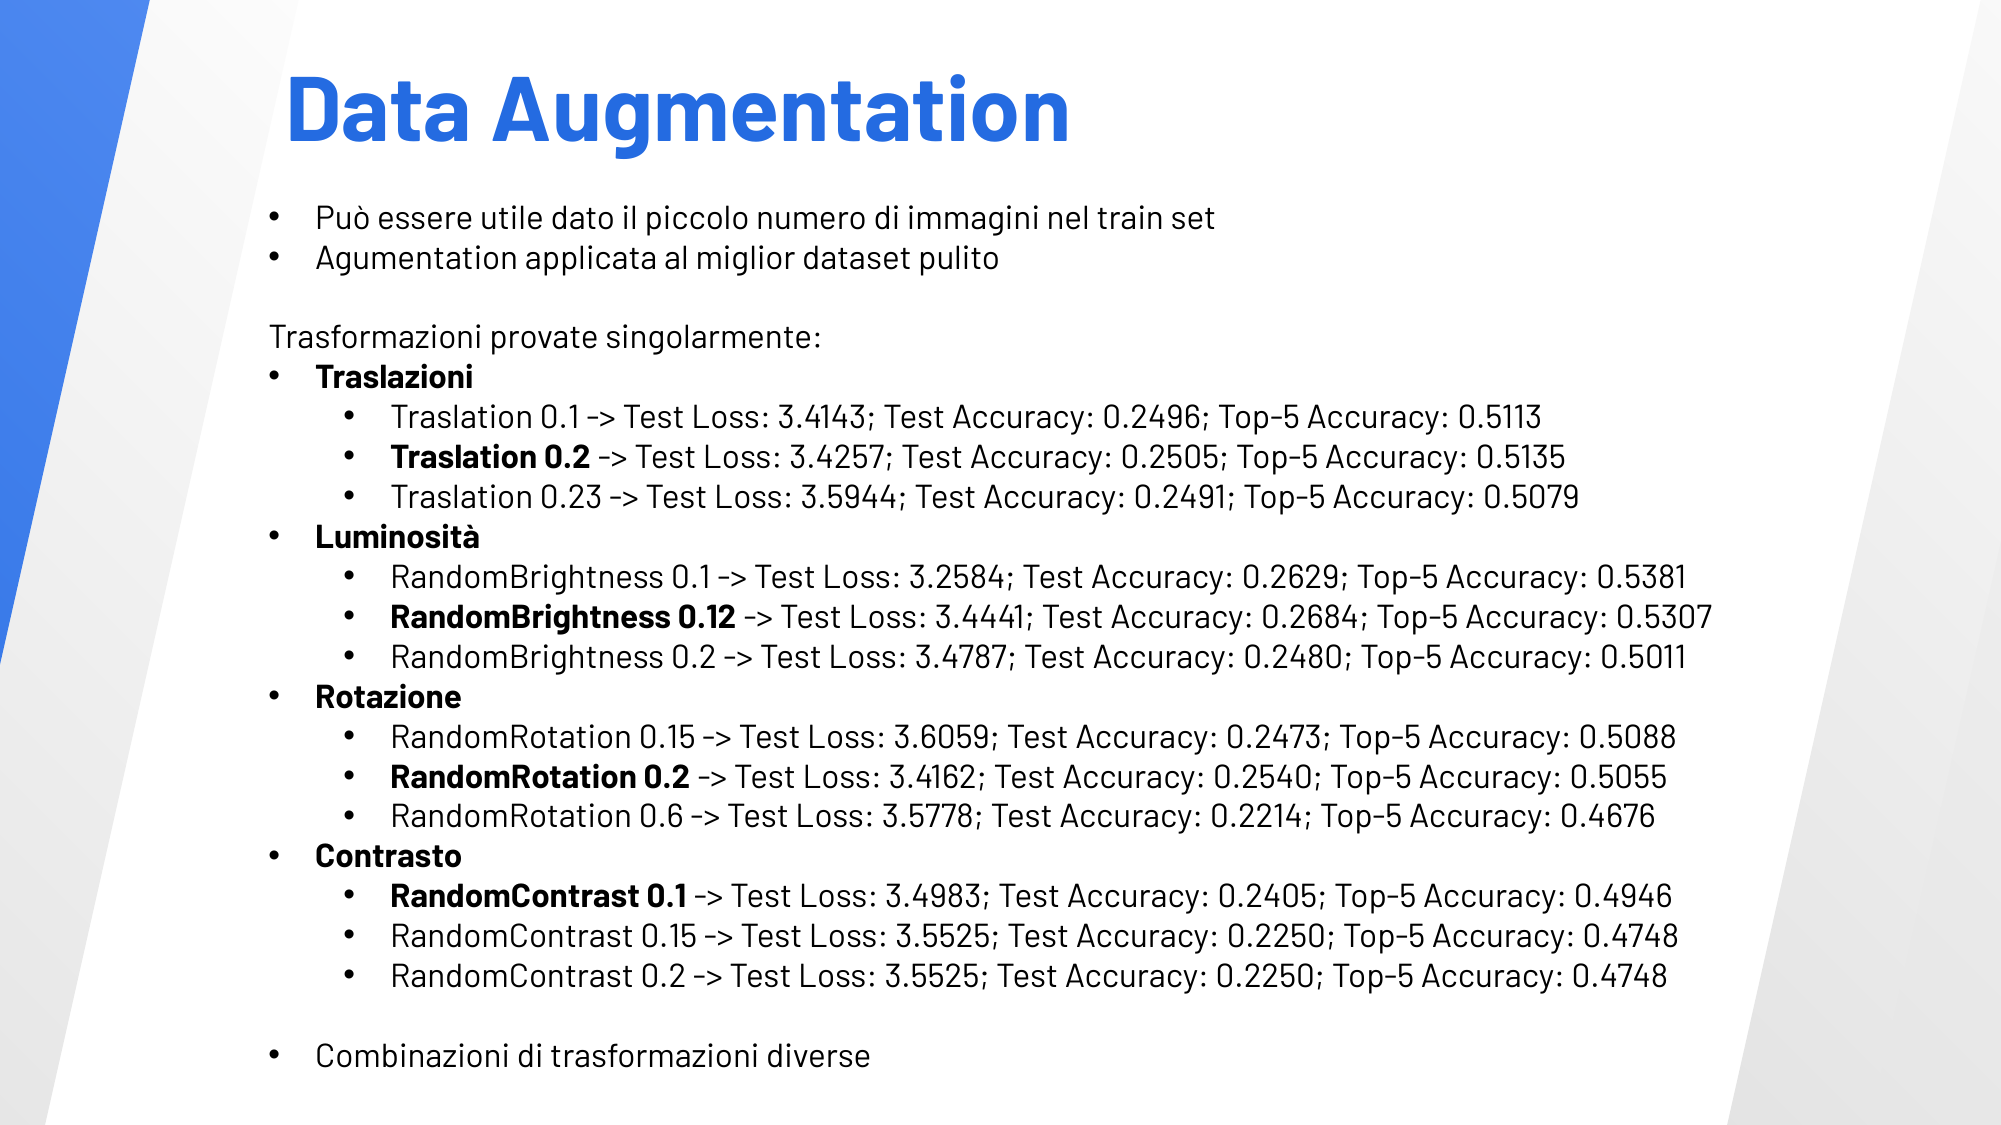

Data Augmentation
Può essere utile dato il piccolo numero di immagini nel train set
Agumentation applicata al miglior dataset pulito

Trasformazioni provate singolarmente:
Traslazioni
Traslation 0.1 -> Test Loss: 3.4143; Test Accuracy: 0.2496; Top-5 Accuracy: 0.5113
Traslation 0.2 -> Test Loss: 3.4257; Test Accuracy: 0.2505; Top-5 Accuracy: 0.5135
Traslation 0.23 -> Test Loss: 3.5944; Test Accuracy: 0.2491; Top-5 Accuracy: 0.5079
Luminosità
RandomBrightness 0.1 -> Test Loss: 3.2584; Test Accuracy: 0.2629; Top-5 Accuracy: 0.5381
RandomBrightness 0.12 -> Test Loss: 3.4441; Test Accuracy: 0.2684; Top-5 Accuracy: 0.5307
RandomBrightness 0.2 -> Test Loss: 3.4787; Test Accuracy: 0.2480; Top-5 Accuracy: 0.5011
Rotazione
RandomRotation 0.15 -> Test Loss: 3.6059; Test Accuracy: 0.2473; Top-5 Accuracy: 0.5088
RandomRotation 0.2 -> Test Loss: 3.4162; Test Accuracy: 0.2540; Top-5 Accuracy: 0.5055
RandomRotation 0.6 -> Test Loss: 3.5778; Test Accuracy: 0.2214; Top-5 Accuracy: 0.4676
Contrasto
RandomContrast 0.1 -> Test Loss: 3.4983; Test Accuracy: 0.2405; Top-5 Accuracy: 0.4946
RandomContrast 0.15 -> Test Loss: 3.5525; Test Accuracy: 0.2250; Top-5 Accuracy: 0.4748
RandomContrast 0.2 -> Test Loss: 3.5525; Test Accuracy: 0.2250; Top-5 Accuracy: 0.4748

Combinazioni di trasformazioni diverse